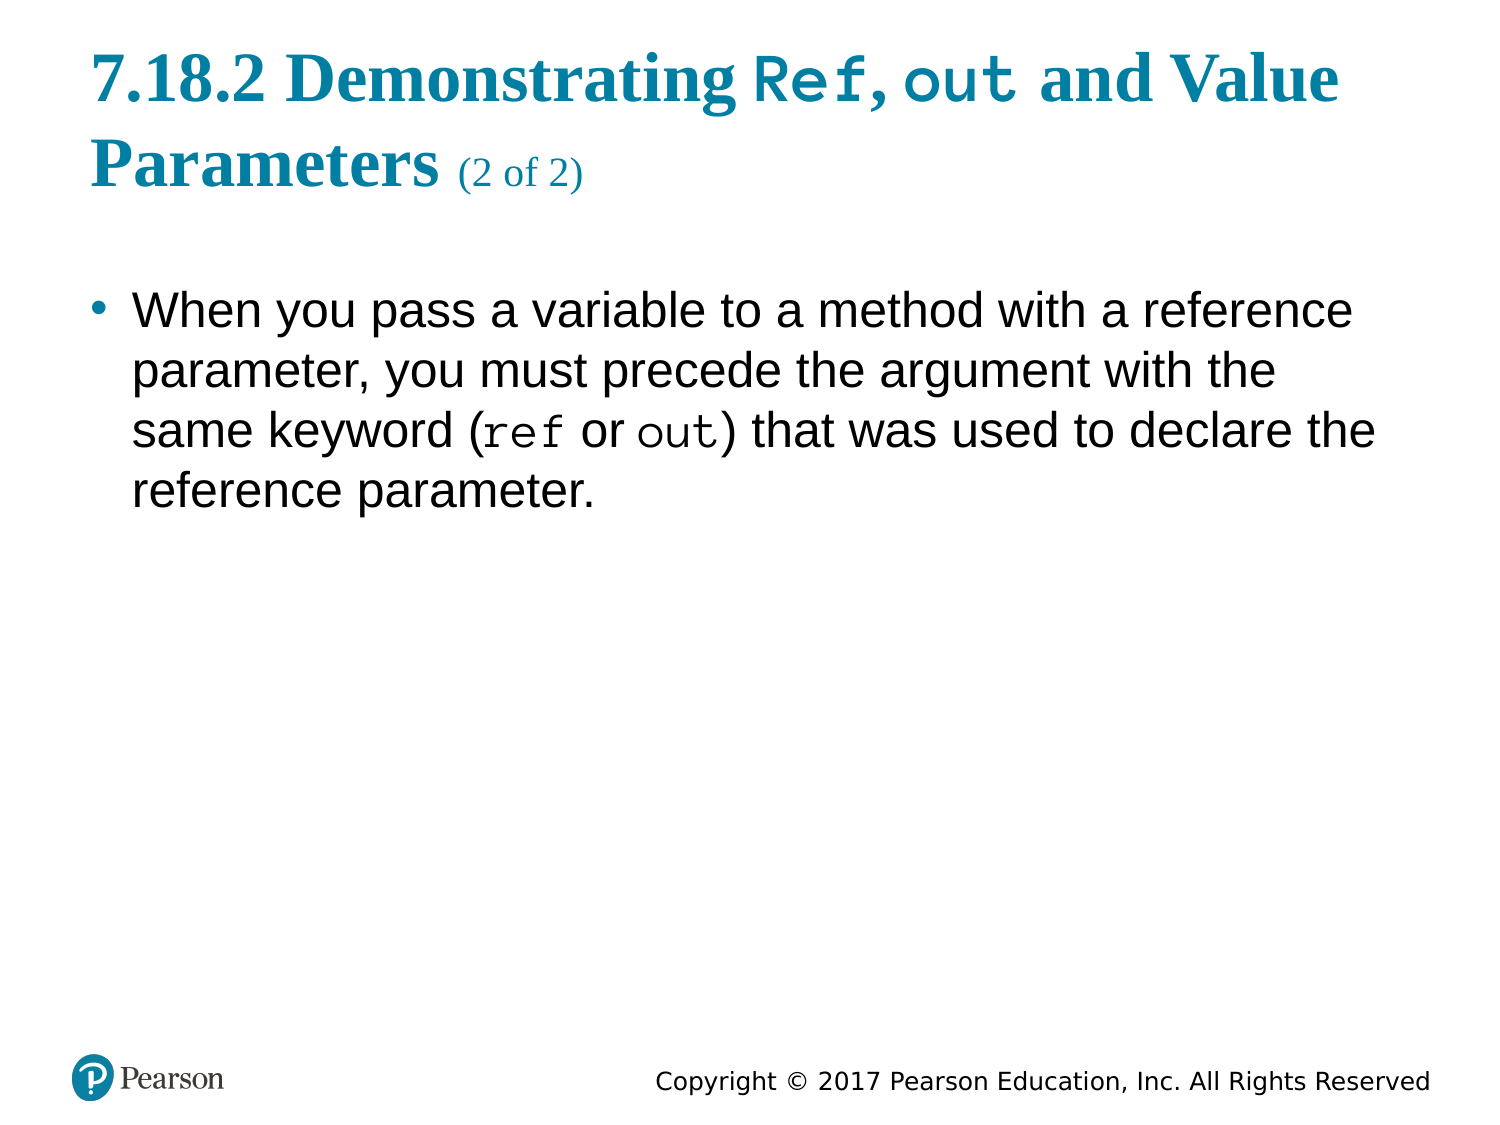

# 7.18.2 Demonstrating Ref, out and Value Parameters (2 of 2)
When you pass a variable to a method with a reference parameter, you must precede the argument with the same keyword (ref or out) that was used to declare the reference parameter.